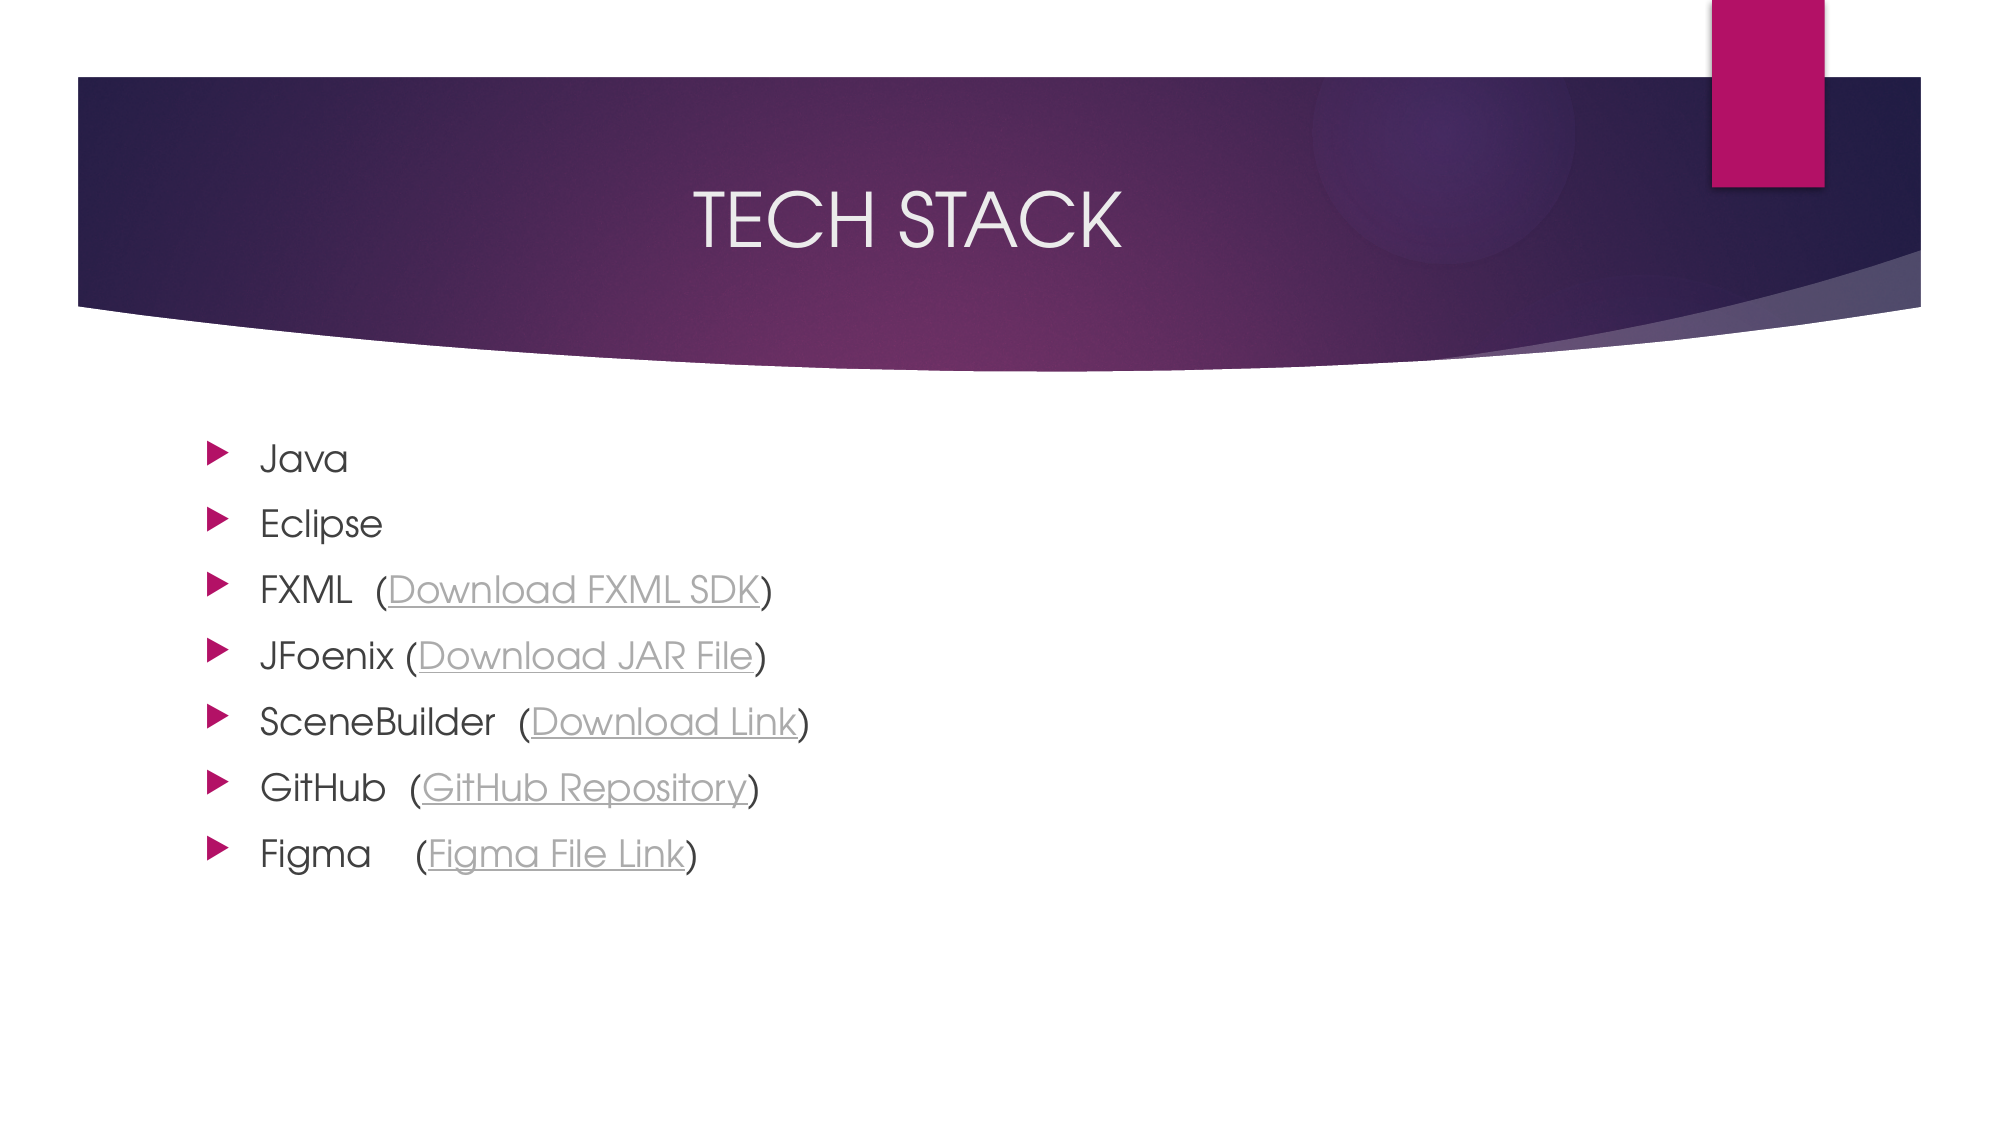

# TECH STACK
Java
Eclipse
FXML  (Download FXML SDK)
JFoenix (Download JAR File)
SceneBuilder  (Download Link)
GitHub  (GitHub Repository)
Figma    (Figma File Link)